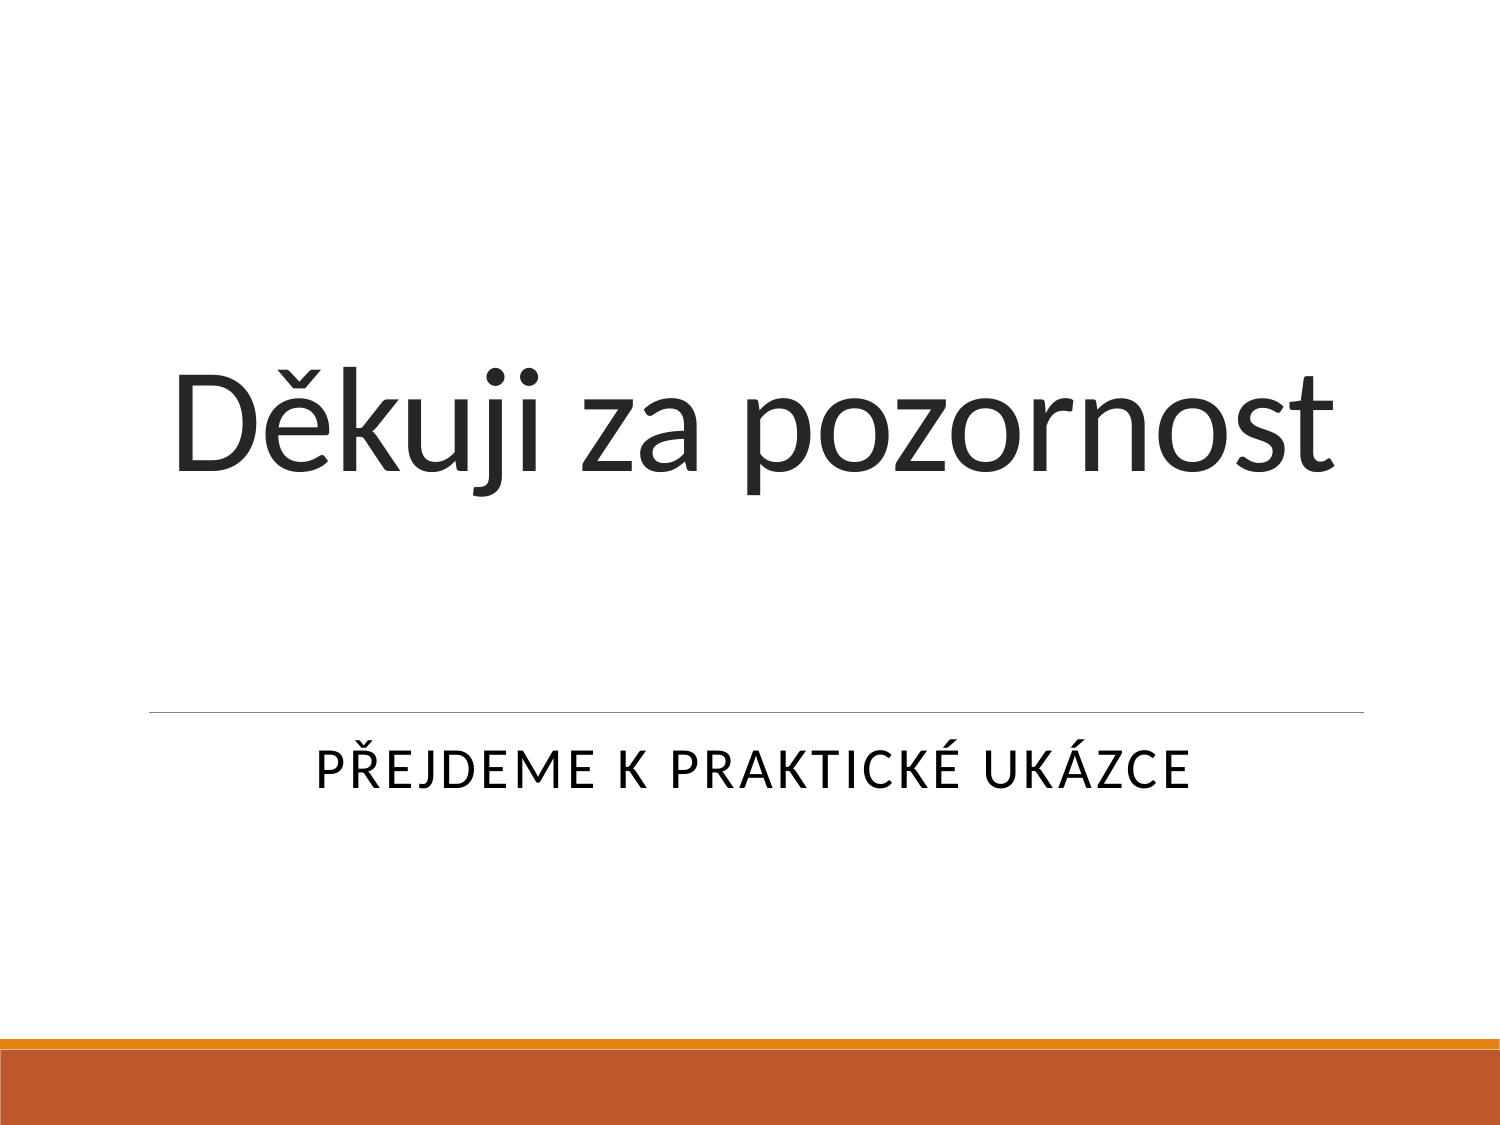

# Děkuji za pozornost
Přejdeme k praktické ukázce